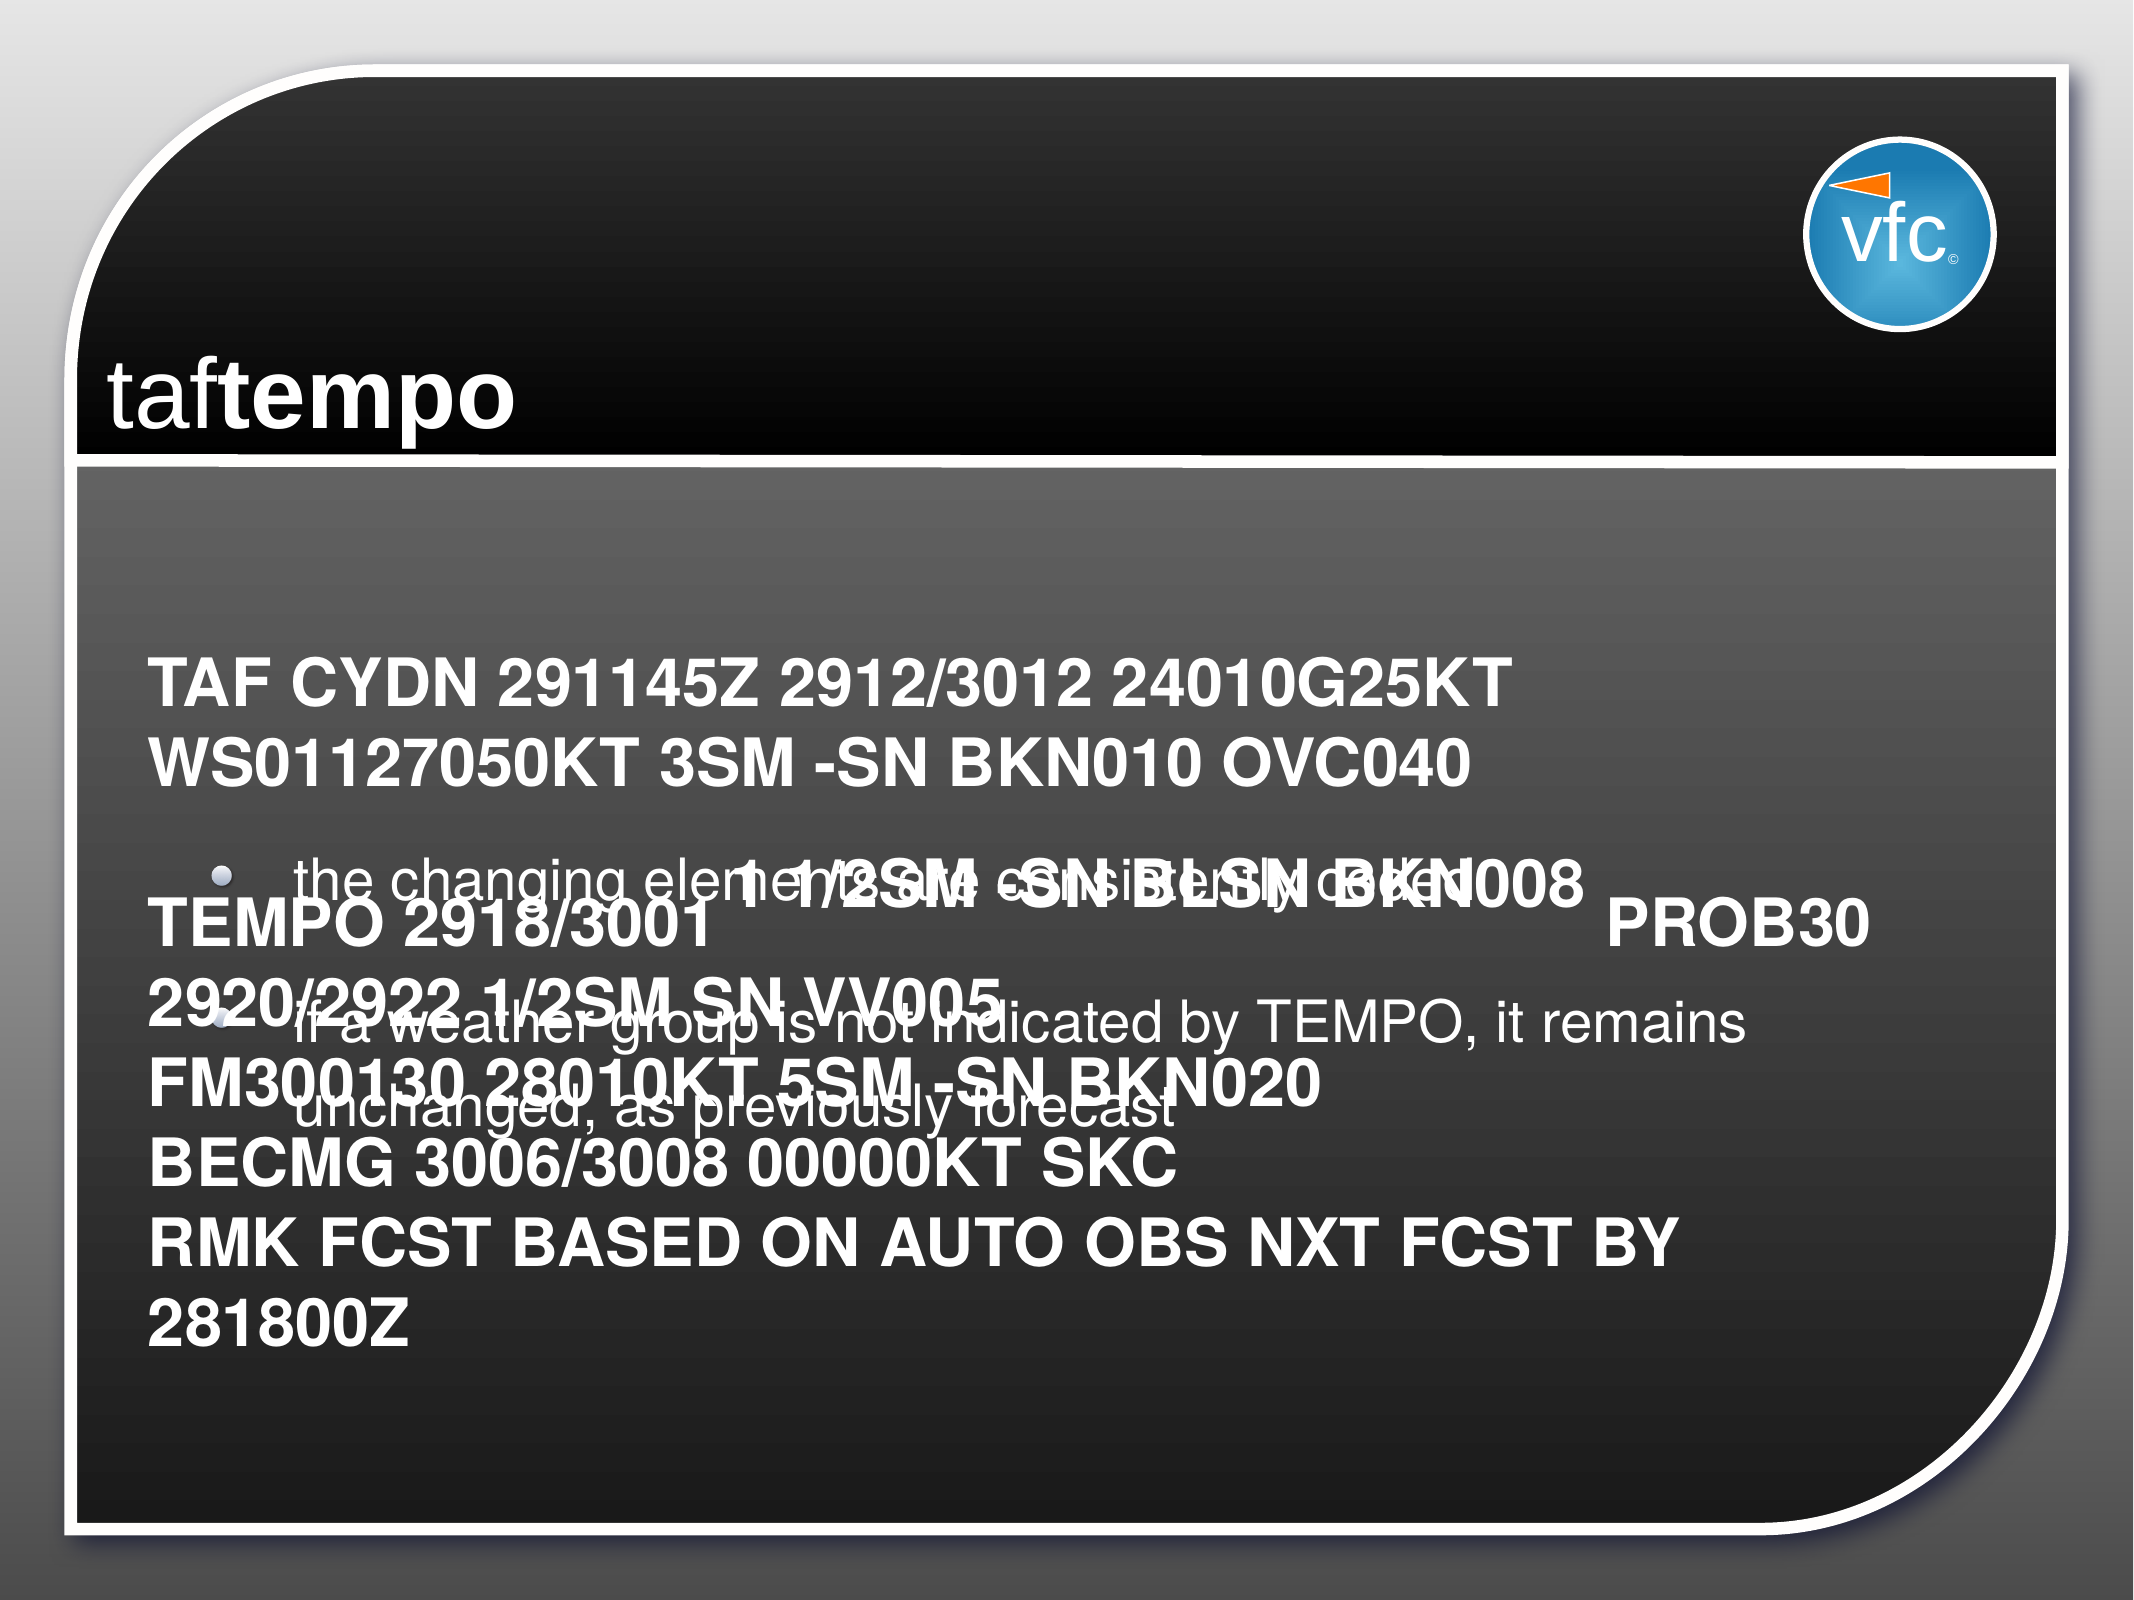

vfc©

# taftempo
TAF CYDN 291145Z 2912/3012 24010G25KT
WS01127050KT 3SM -SN BKN010 OVC040
TEMPO 2918/3001                                                PROB30 2920/2922 1/2SM SN VV005
FM300130 28010KT 5SM -SN BKN020
BECMG 3006/3008 00000KT SKC
RMK FCST BASED ON AUTO OBS NXT FCST BY 281800Z
the changing elements are consistently coded
if a weather group is not indicated by TEMPO, it remains unchanged, as previously forecast

1 1/2SM -SN BLSN BKN008